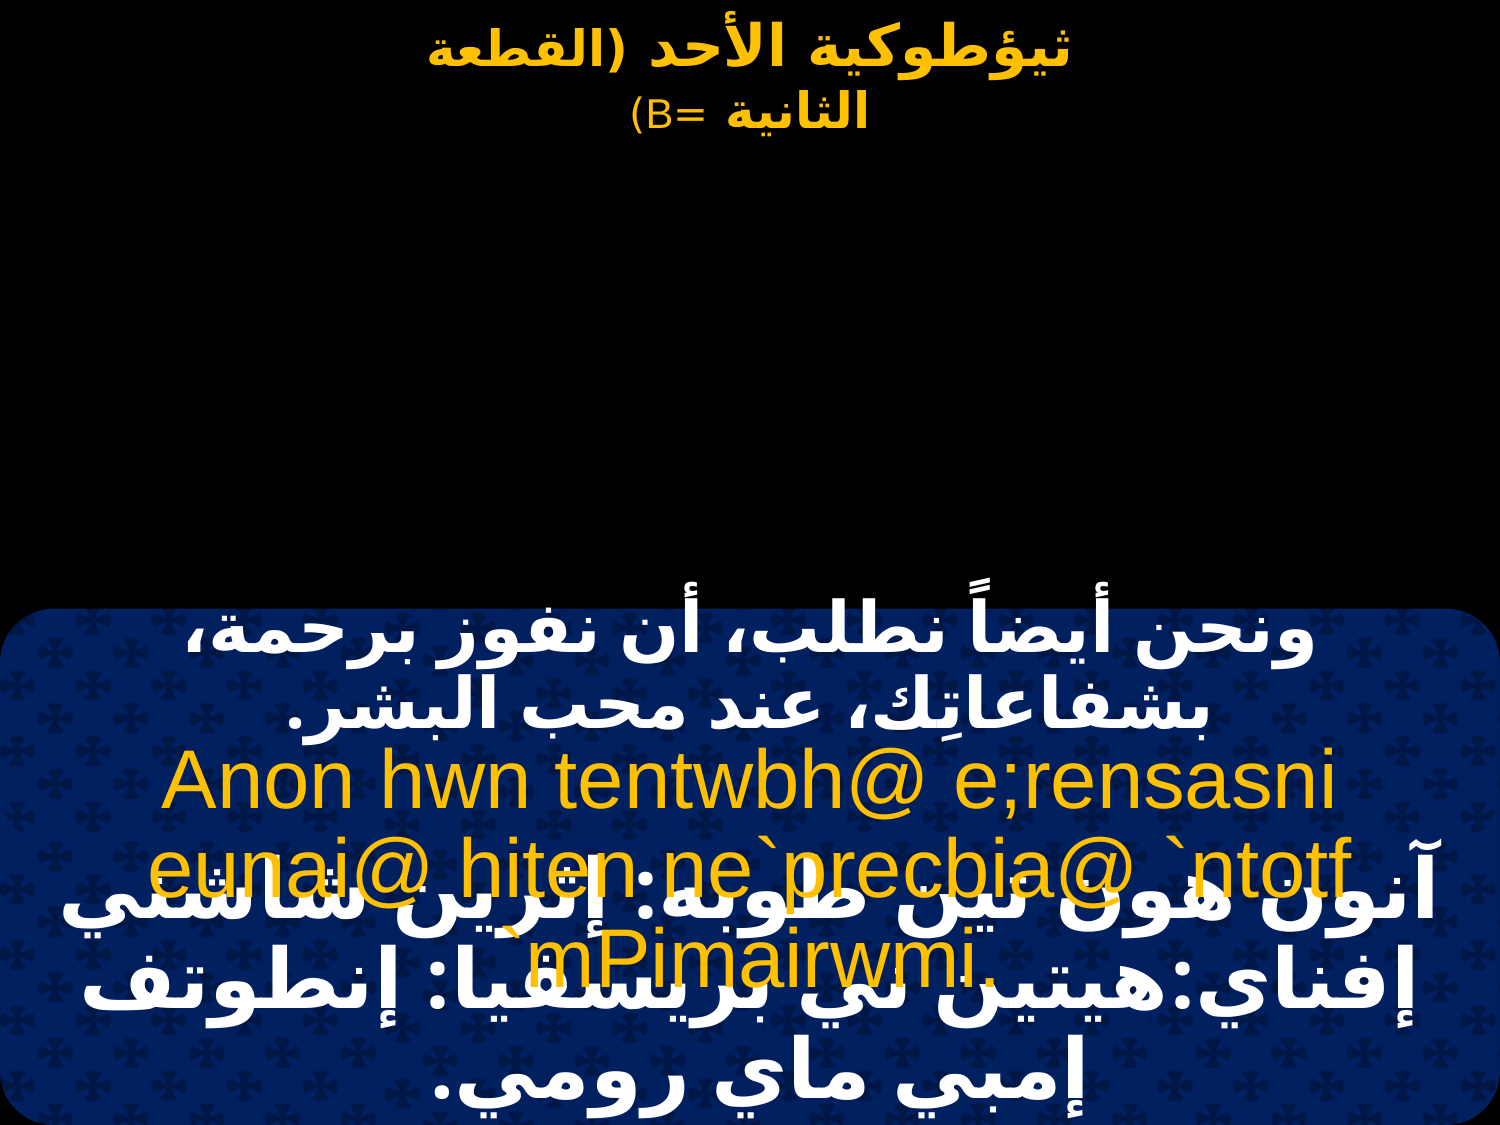

ونحن أيضاً نطلب، أن نفوز برحمة، بشفاعاتِك، عند محب البشر.
Anon hwn tentwbh@ e;rensasni eunai@ hiten ne`precbia@ `ntotf `mPimairwmi.
آنون هون تين طوبه: إثرين شاشني إفناي:هيتين ني بريسفيا: إنطوتف إمبي ماي رومي.